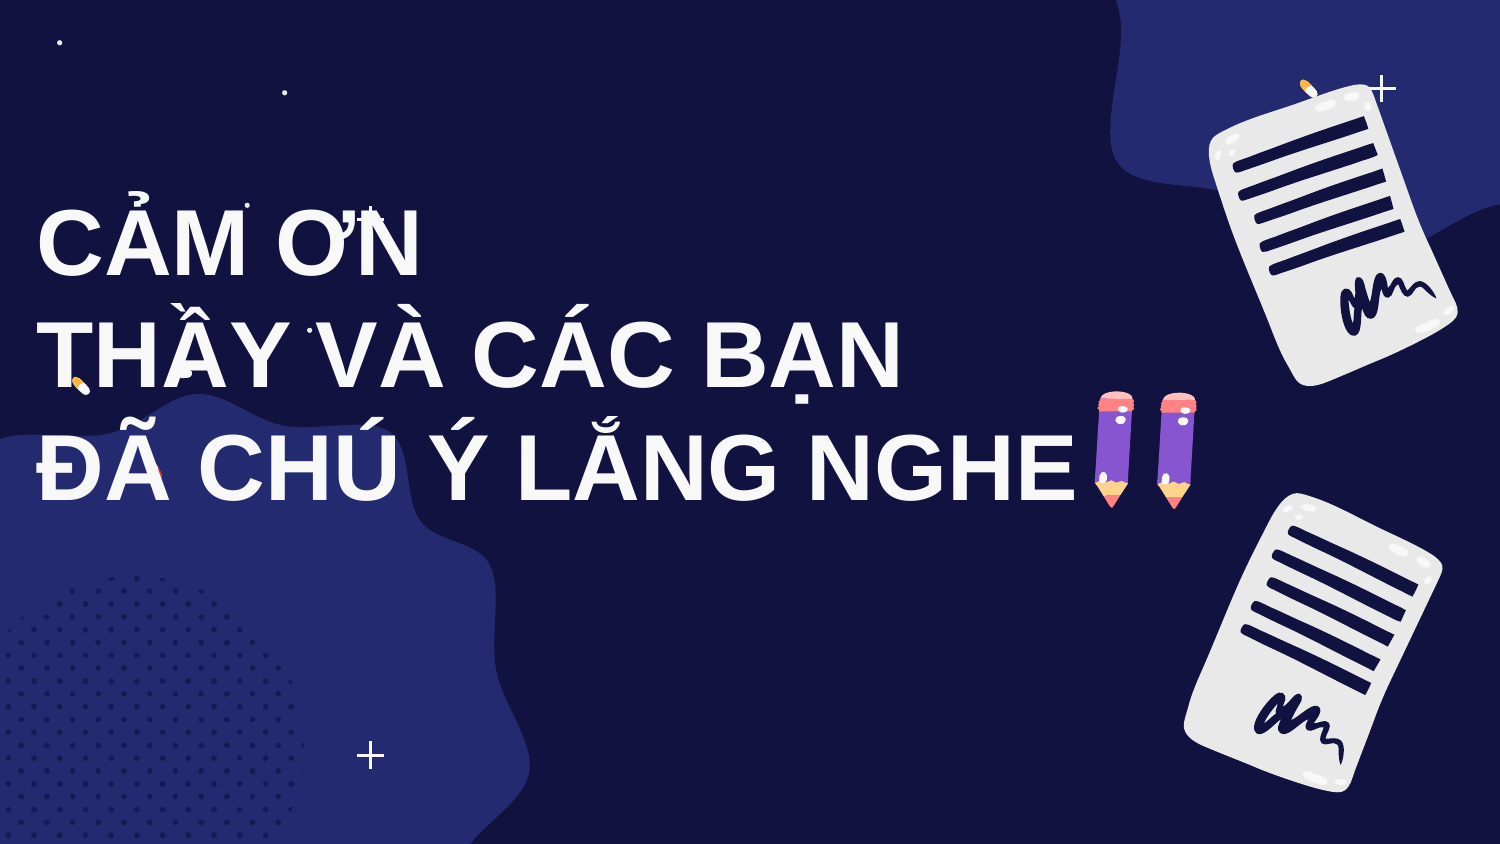

# CẢM ƠN THẦY VÀ CÁC BẠN ĐÃ CHÚ Ý LẮNG NGHE